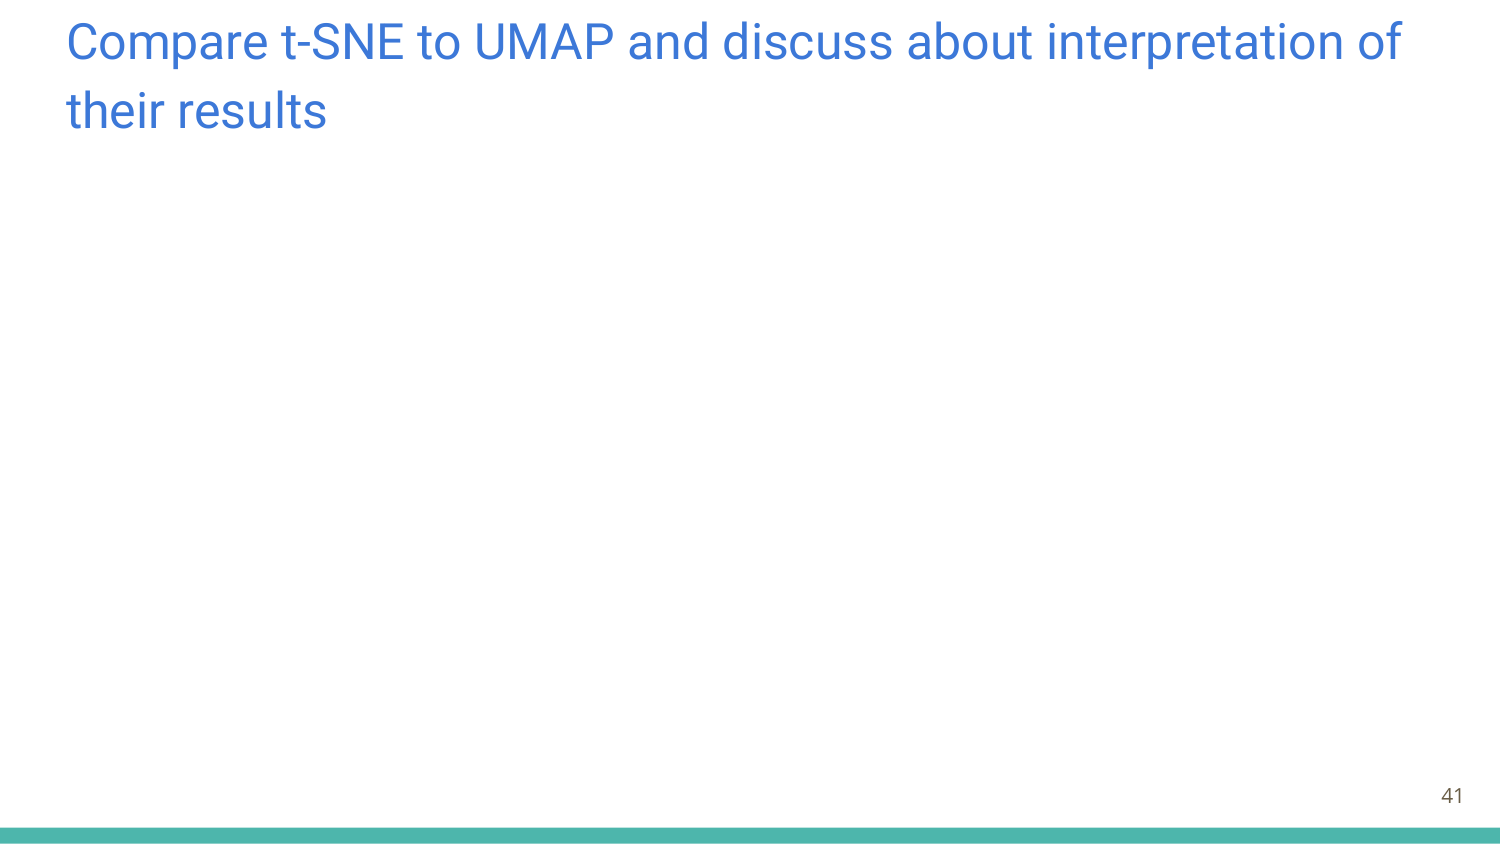

# Compare t-SNE to UMAP and discuss about interpretation of their results

41